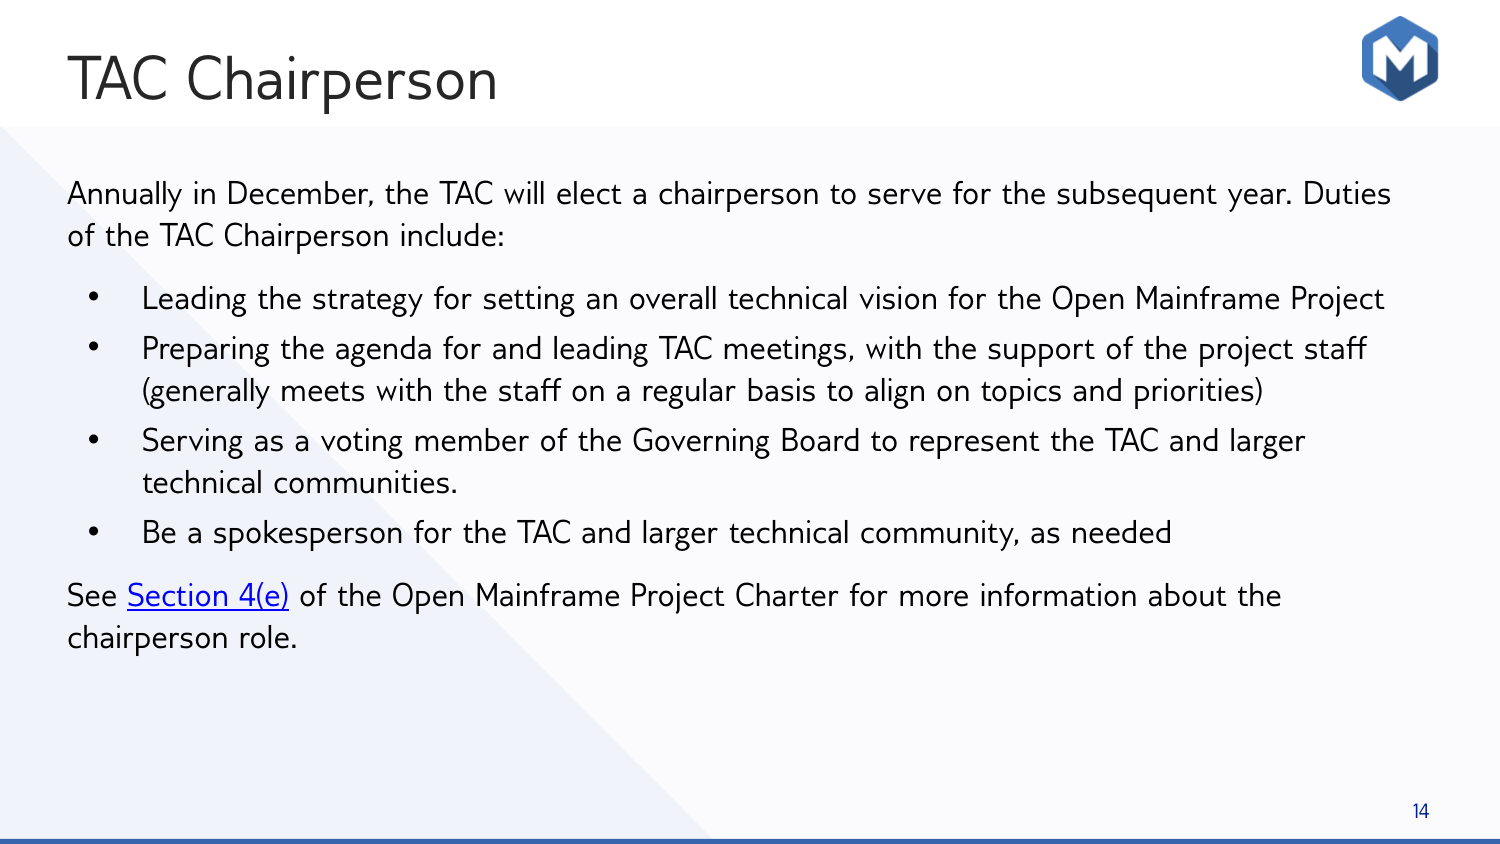

# TAC Chairperson
Annually in December, the TAC will elect a chairperson to serve for the subsequent year. Duties of the TAC Chairperson include:
Leading the strategy for setting an overall technical vision for the Open Mainframe Project
Preparing the agenda for and leading TAC meetings, with the support of the project staff (generally meets with the staff on a regular basis to align on topics and priorities)
Serving as a voting member of the Governing Board to represent the TAC and larger technical communities.
Be a spokesperson for the TAC and larger technical community, as needed
See Section 4(e) of the Open Mainframe Project Charter for more information about the chairperson role.
14